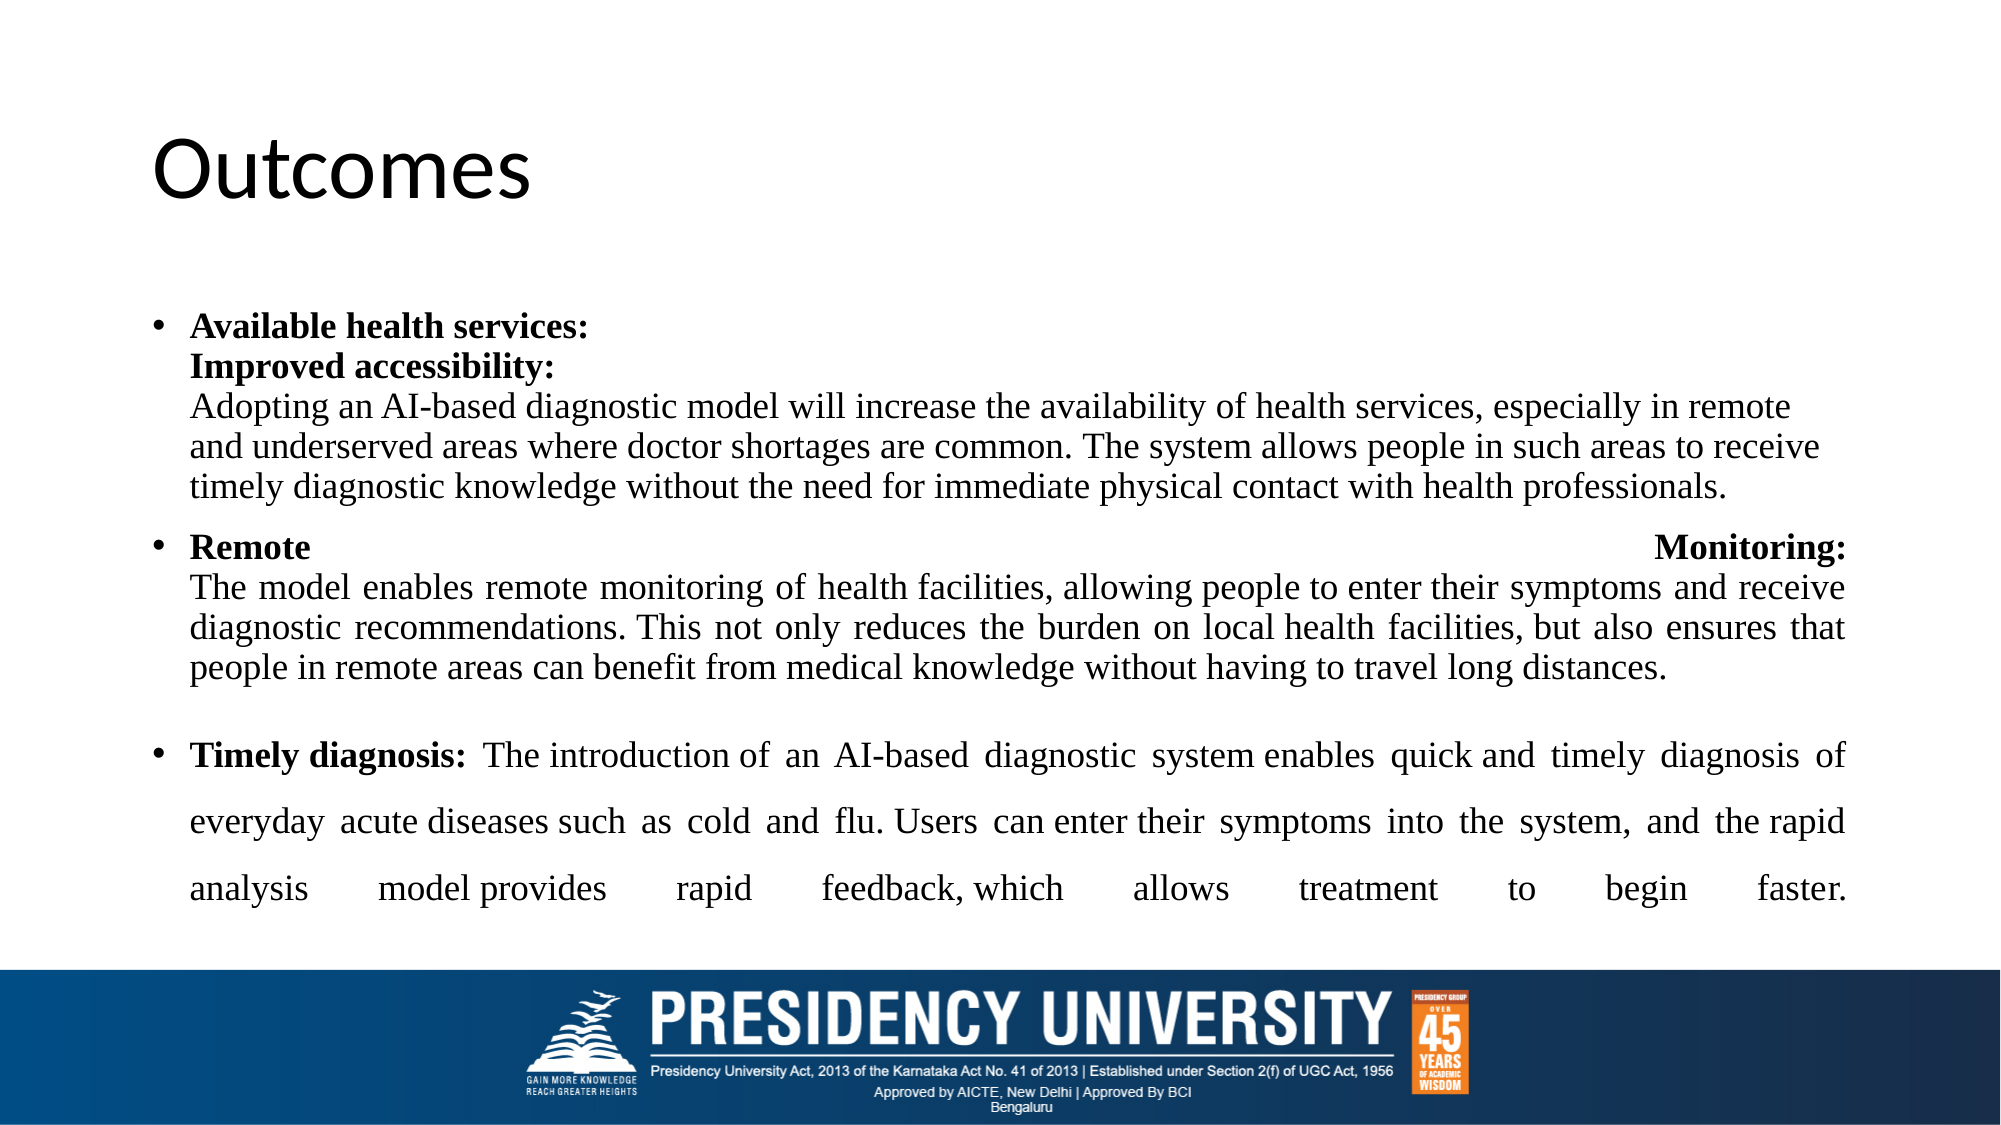

# Outcomes
Available health services:
Improved accessibility:
Adopting an AI-based diagnostic model will increase the availability of health services, especially in remote and underserved areas where doctor shortages are common. The system allows people in such areas to receive timely diagnostic knowledge without the need for immediate physical contact with health professionals.
Remote Monitoring:
The model enables remote monitoring of health facilities, allowing people to enter their symptoms and receive diagnostic recommendations. This not only reduces the burden on local health facilities, but also ensures that people in remote areas can benefit from medical knowledge without having to travel long distances.
Timely diagnosis: The introduction of an AI-based diagnostic system enables quick and timely diagnosis of everyday acute diseases such as cold and flu. Users can enter their symptoms into the system, and the rapid analysis model provides rapid feedback, which allows treatment to begin faster.